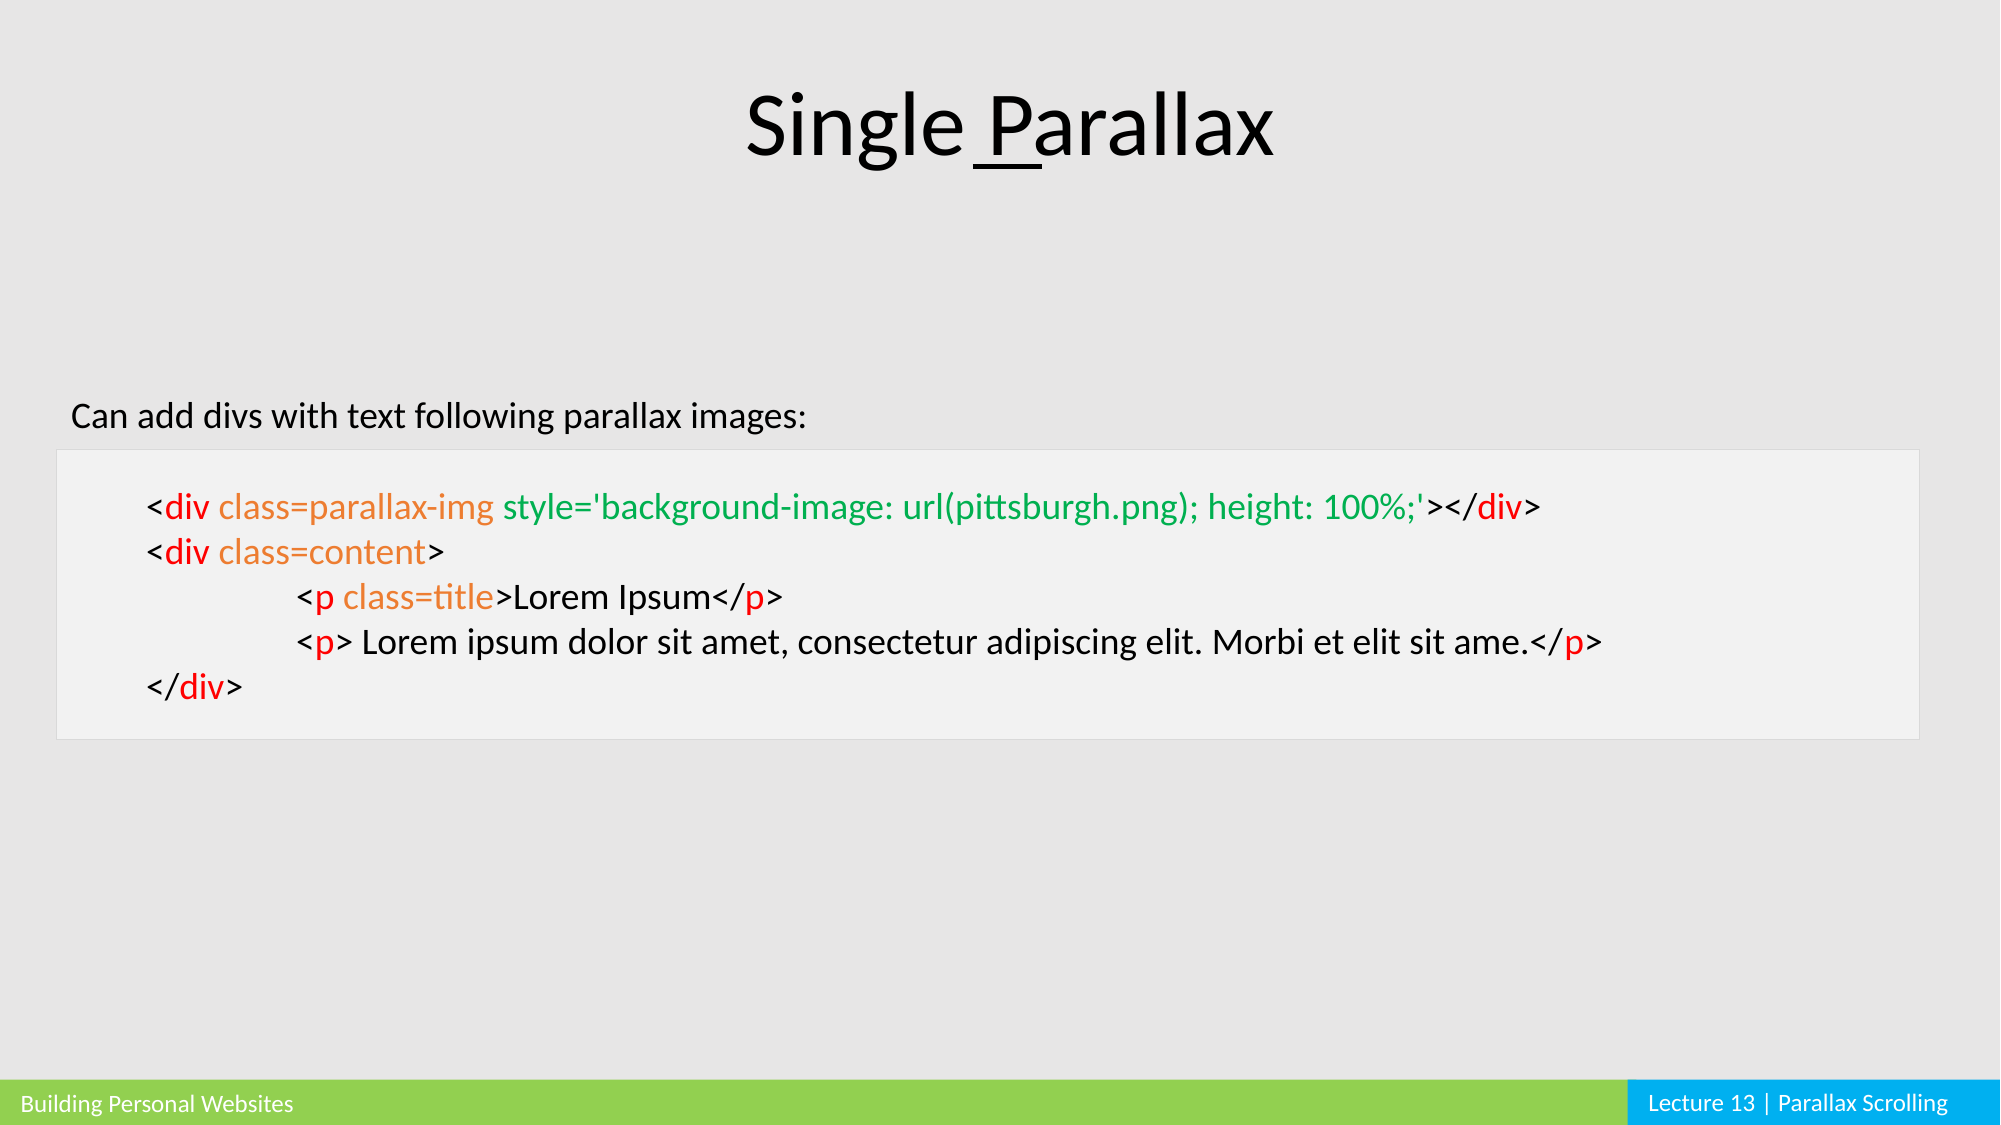

Single Parallax
Can add divs with text following parallax images:
<div class=parallax-img style='background-image: url(pittsburgh.png); height: 100%;'></div>
<div class=content>
    	<p class=title>Lorem Ipsum</p>
    	<p> Lorem ipsum dolor sit amet, consectetur adipiscing elit. Morbi et elit sit ame.</p>
</div>
Lecture 13 | Parallax Scrolling

Building Personal Websites